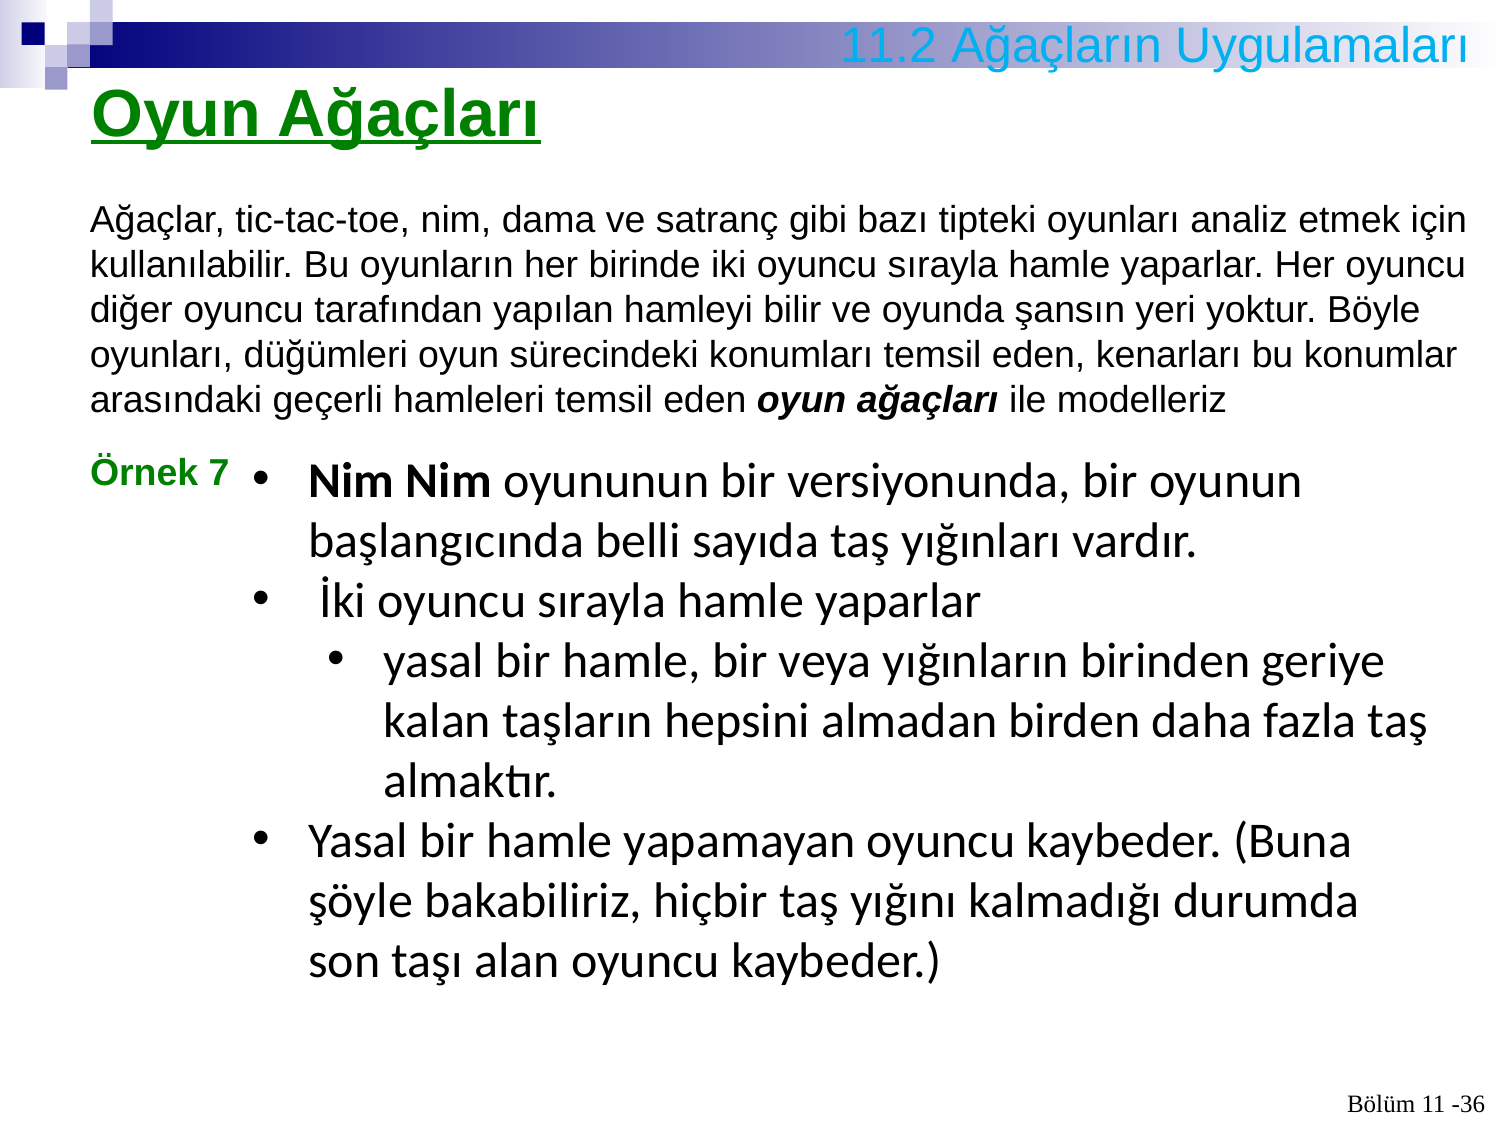

# 11.2 Ağaçların Uygulamaları
Oyun Ağaçları
Ağaçlar, tic-tac-toe, nim, dama ve satranç gibi bazı tipteki oyunları analiz etmek için kullanı­labilir. Bu oyunların her birinde iki oyuncu sırayla hamle yaparlar. Her oyuncu diğer oyuncu tarafından yapılan hamleyi bilir ve oyunda şansın yeri yoktur. Böyle oyunları, düğümleri oyun sürecindeki konumları temsil eden, kenarları bu konumlar arasındaki geçerli hamleleri temsil eden oyun ağaçları ile modelleriz
Örnek 7
Nim Nim oyununun bir versiyonunda, bir oyunun başlangıcında belli sayıda taş yığınları vardır.
 İki oyuncu sırayla hamle yaparlar
yasal bir hamle, bir veya yığınların birinden geriye kalan taşla­rın hepsini almadan birden daha fazla taş almaktır.
Yasal bir hamle yapamayan oyuncu kaybeder. (Buna şöyle bakabiliriz, hiçbir taş yığını kalmadığı durumda son taşı alan oyuncu kaybeder.)
Bölüm 11 -36